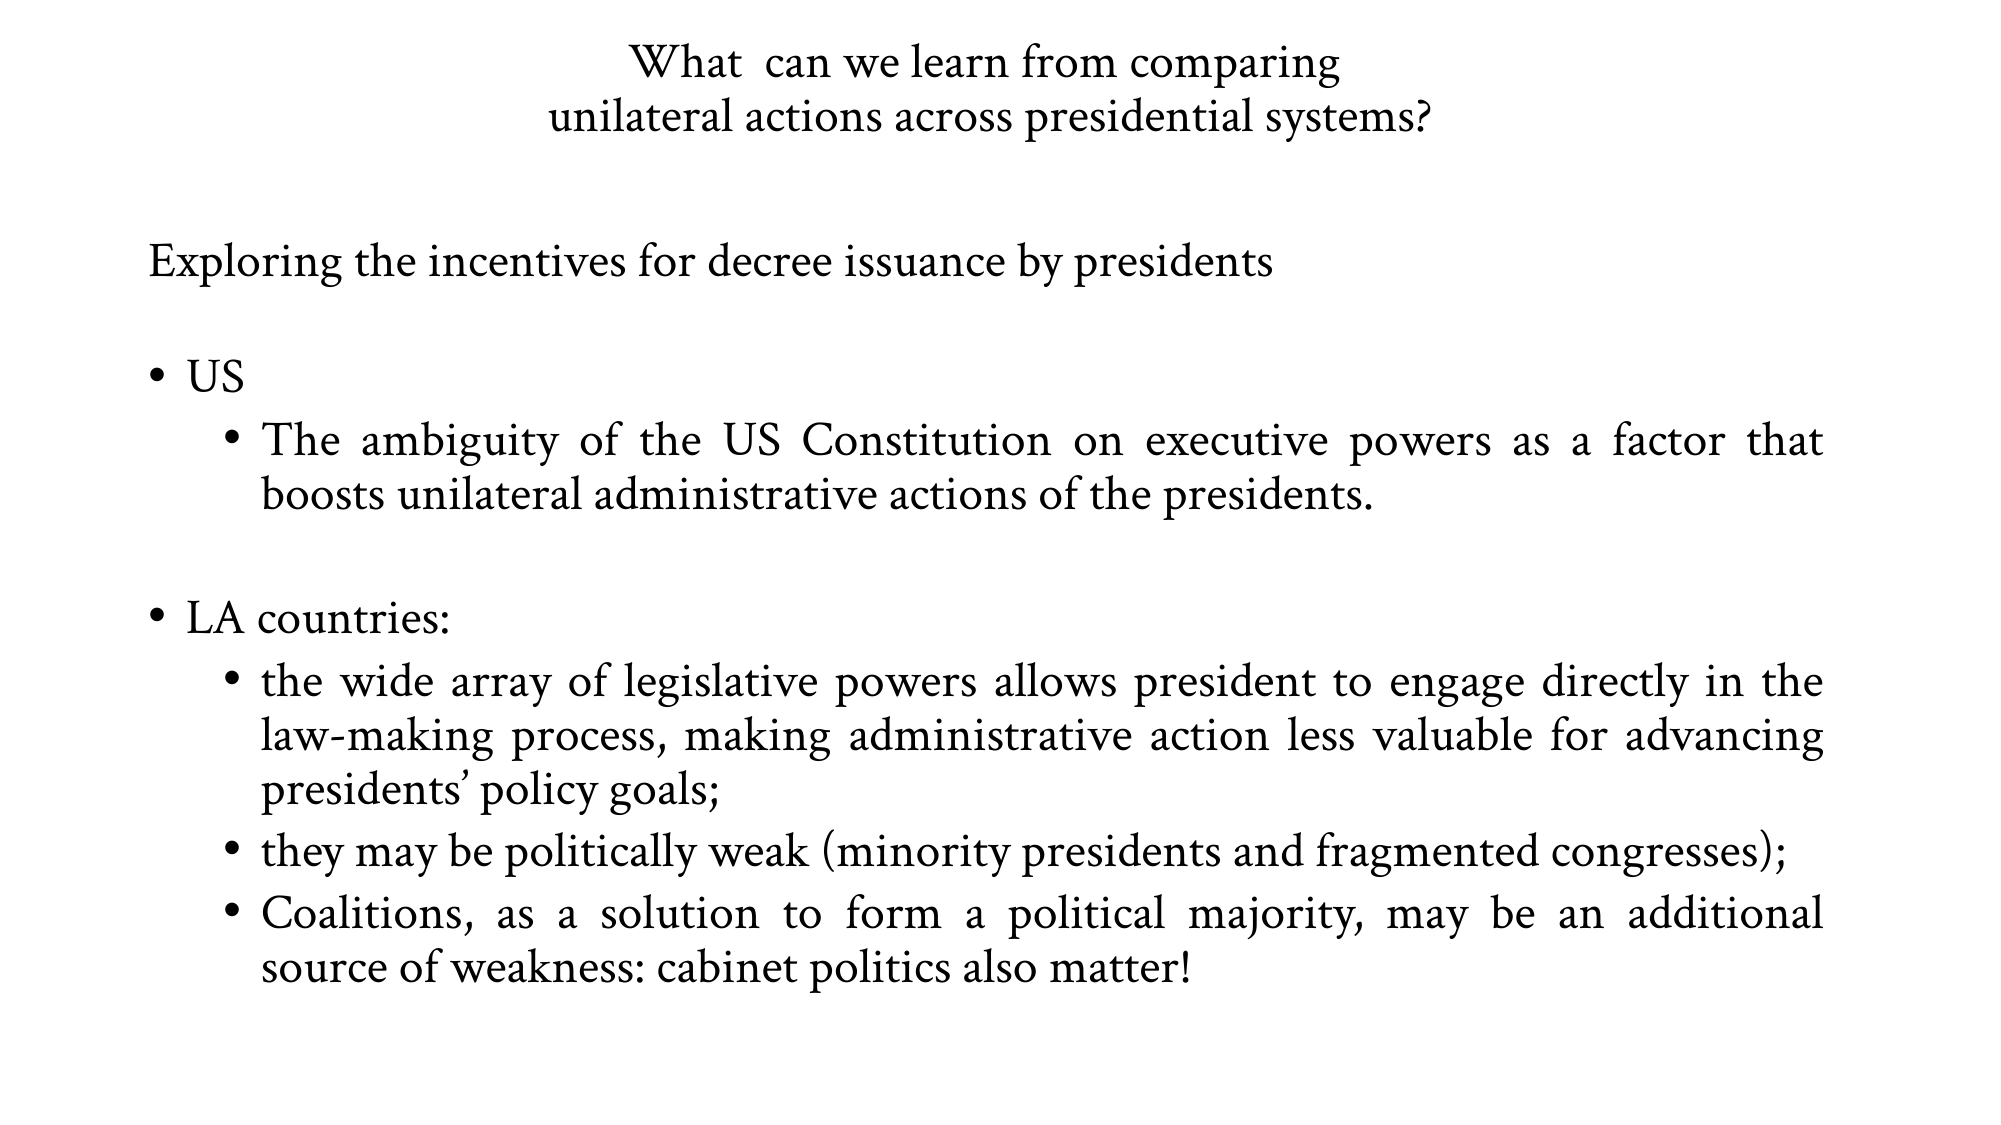

# What  can we learn from comparing unilateral actions across presidential systems?
Exploring the incentives for decree issuance by presidents

US
The ambiguity of the US Constitution on executive powers as a factor that boosts unilateral administrative actions of the presidents.

LA countries:
the wide array of legislative powers allows president to engage directly in the law-making process, making administrative action less valuable for advancing presidents’ policy goals;
they may be politically weak (minority presidents and fragmented congresses);
Coalitions, as a solution to form a political majority, may be an additional source of weakness: cabinet politics also matter!